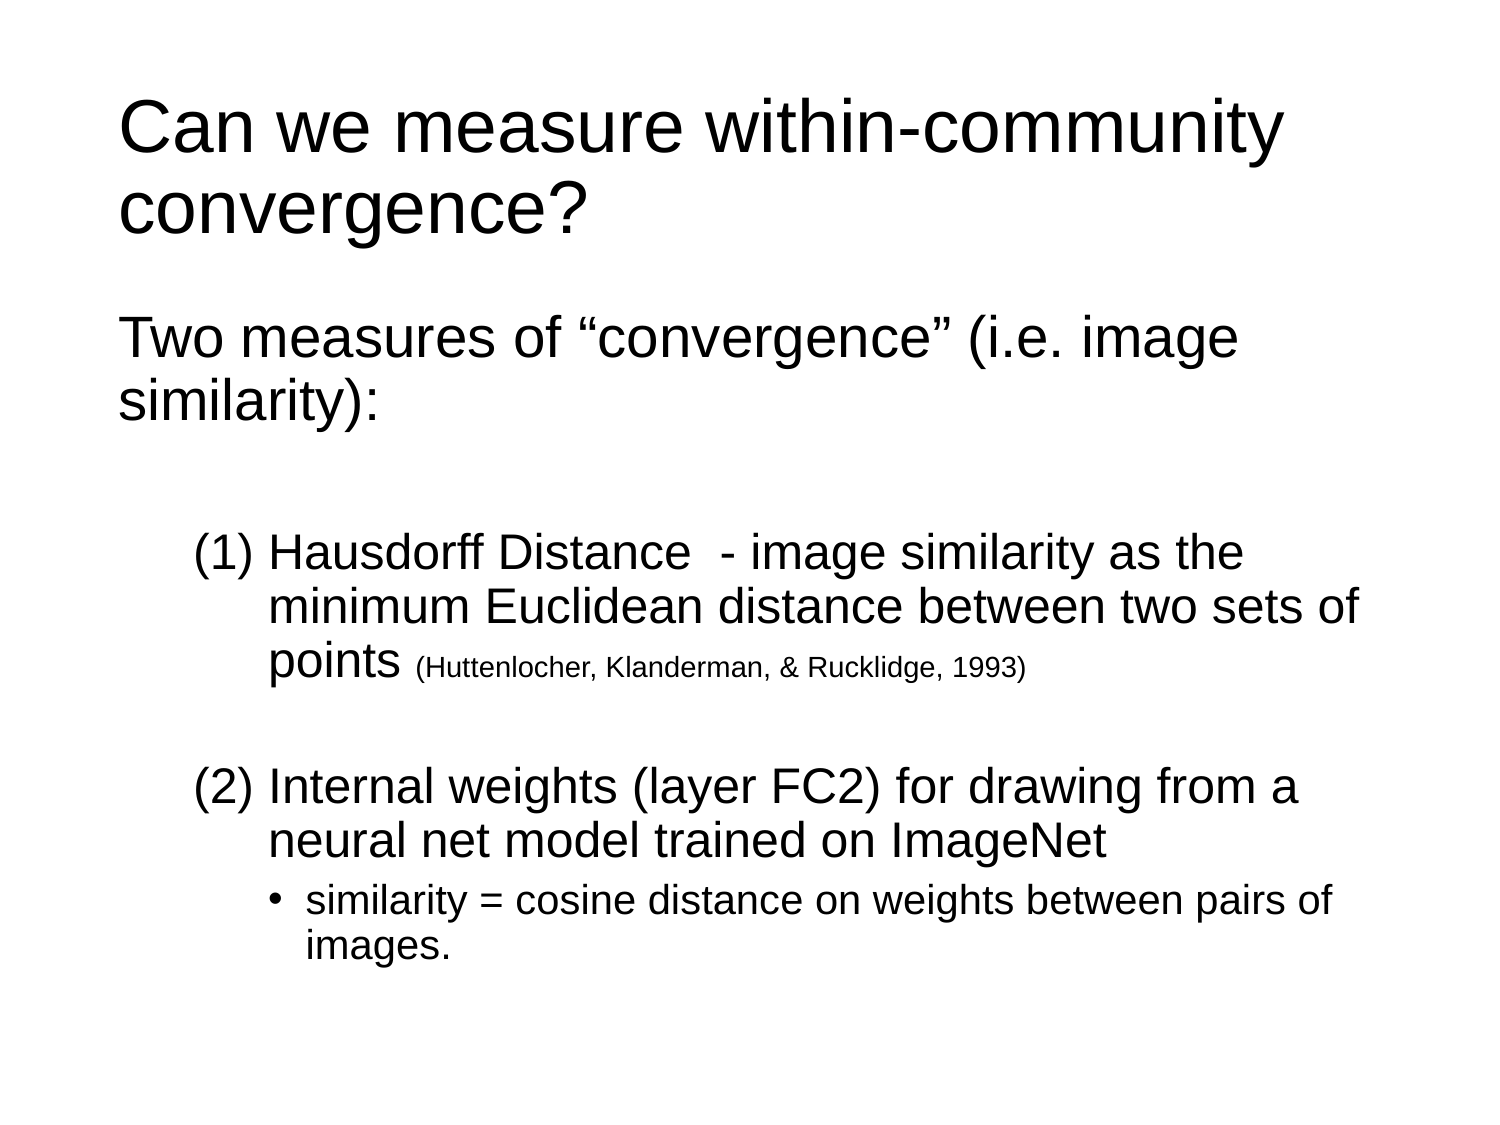

# Can we measure within-community convergence?
Two measures of “convergence” (i.e. image similarity):

Hausdorff Distance  - image similarity as the minimum Euclidean distance between two sets of points (Huttenlocher, Klanderman, & Rucklidge, 1993)

Internal weights (layer FC2) for drawing from a neural net model trained on ImageNet
similarity = cosine distance on weights between pairs of images.